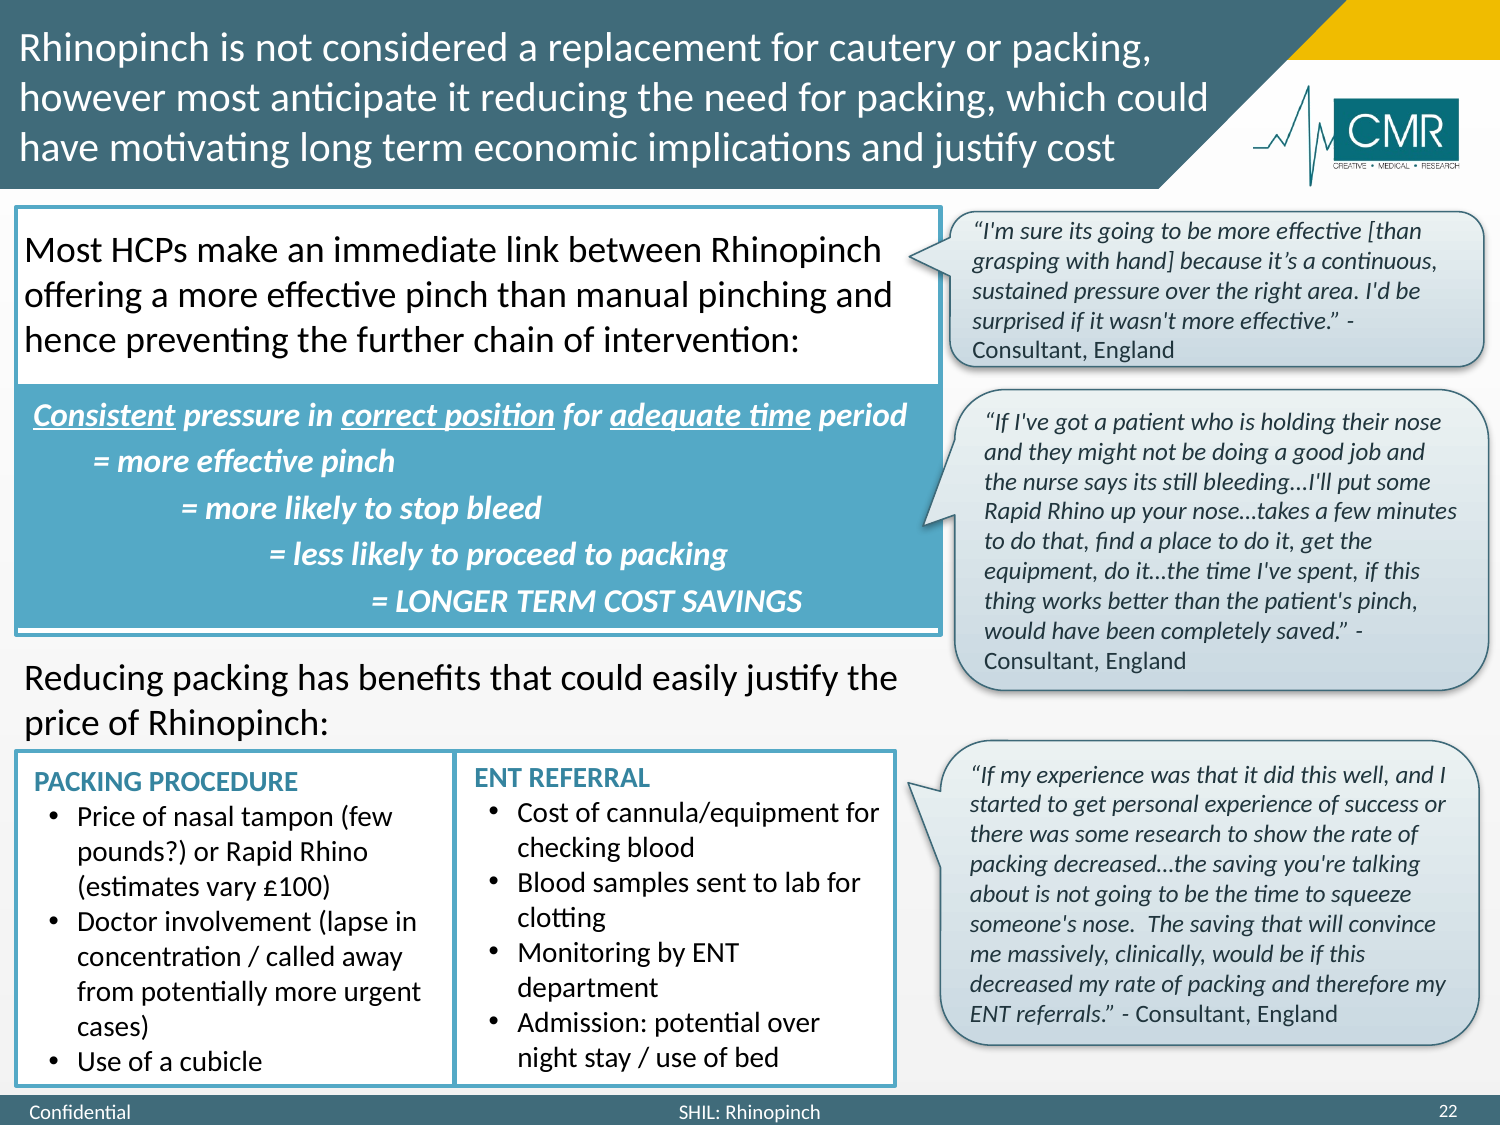

# Rhinopinch is not considered a replacement for cautery or packing, however most anticipate it reducing the need for packing, which could have motivating long term economic implications and justify cost
Most HCPs make an immediate link between Rhinopinch offering a more effective pinch than manual pinching and hence preventing the further chain of intervention:

“I'm sure its going to be more effective [than grasping with hand] because it’s a continuous, sustained pressure over the right area. I'd be surprised if it wasn't more effective.” - Consultant, England
Consistent pressure in correct position for adequate time period
= more effective pinch
= more likely to stop bleed
= less likely to proceed to packing
= LONGER TERM COST SAVINGS
“If I've got a patient who is holding their nose and they might not be doing a good job and the nurse says its still bleeding...I'll put some Rapid Rhino up your nose…takes a few minutes to do that, find a place to do it, get the equipment, do it…the time I've spent, if this thing works better than the patient's pinch, would have been completely saved.” - Consultant, England
Reducing packing has benefits that could easily justify the price of Rhinopinch:
“If my experience was that it did this well, and I started to get personal experience of success or there was some research to show the rate of packing decreased…the saving you're talking about is not going to be the time to squeeze someone's nose.  The saving that will convince me massively, clinically, would be if this decreased my rate of packing and therefore my ENT referrals.” - Consultant, England

ENT REFERRAL
Cost of cannula/equipment for checking blood
Blood samples sent to lab for clotting
Monitoring by ENT department
Admission: potential over night stay / use of bed
PACKING PROCEDURE
Price of nasal tampon (few pounds?) or Rapid Rhino (estimates vary £100)
Doctor involvement (lapse in concentration / called away from potentially more urgent cases)
Use of a cubicle
22